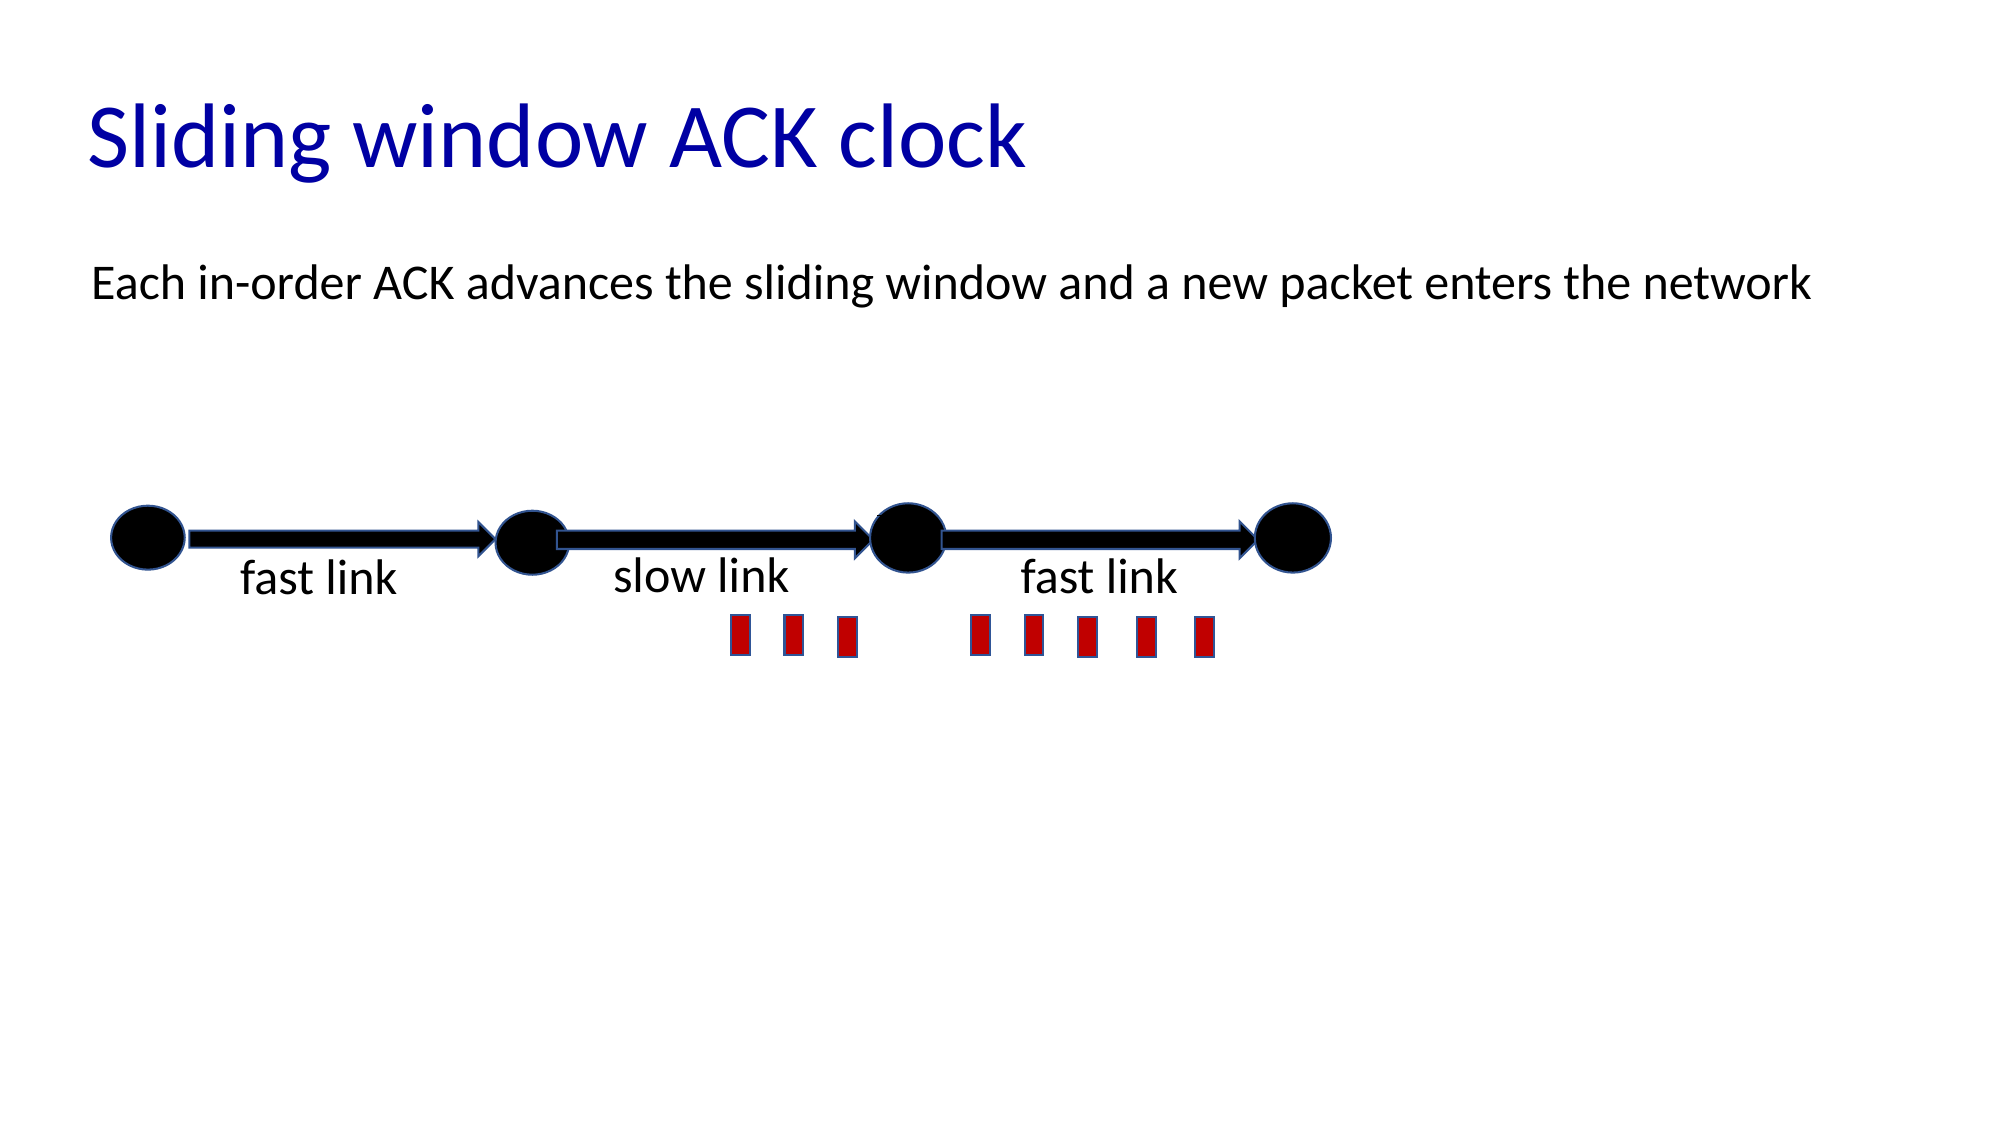

# Sliding window ACK clock
Each in-order ACK advances the sliding window and a new packet enters the network

slow link
fast link
fast link